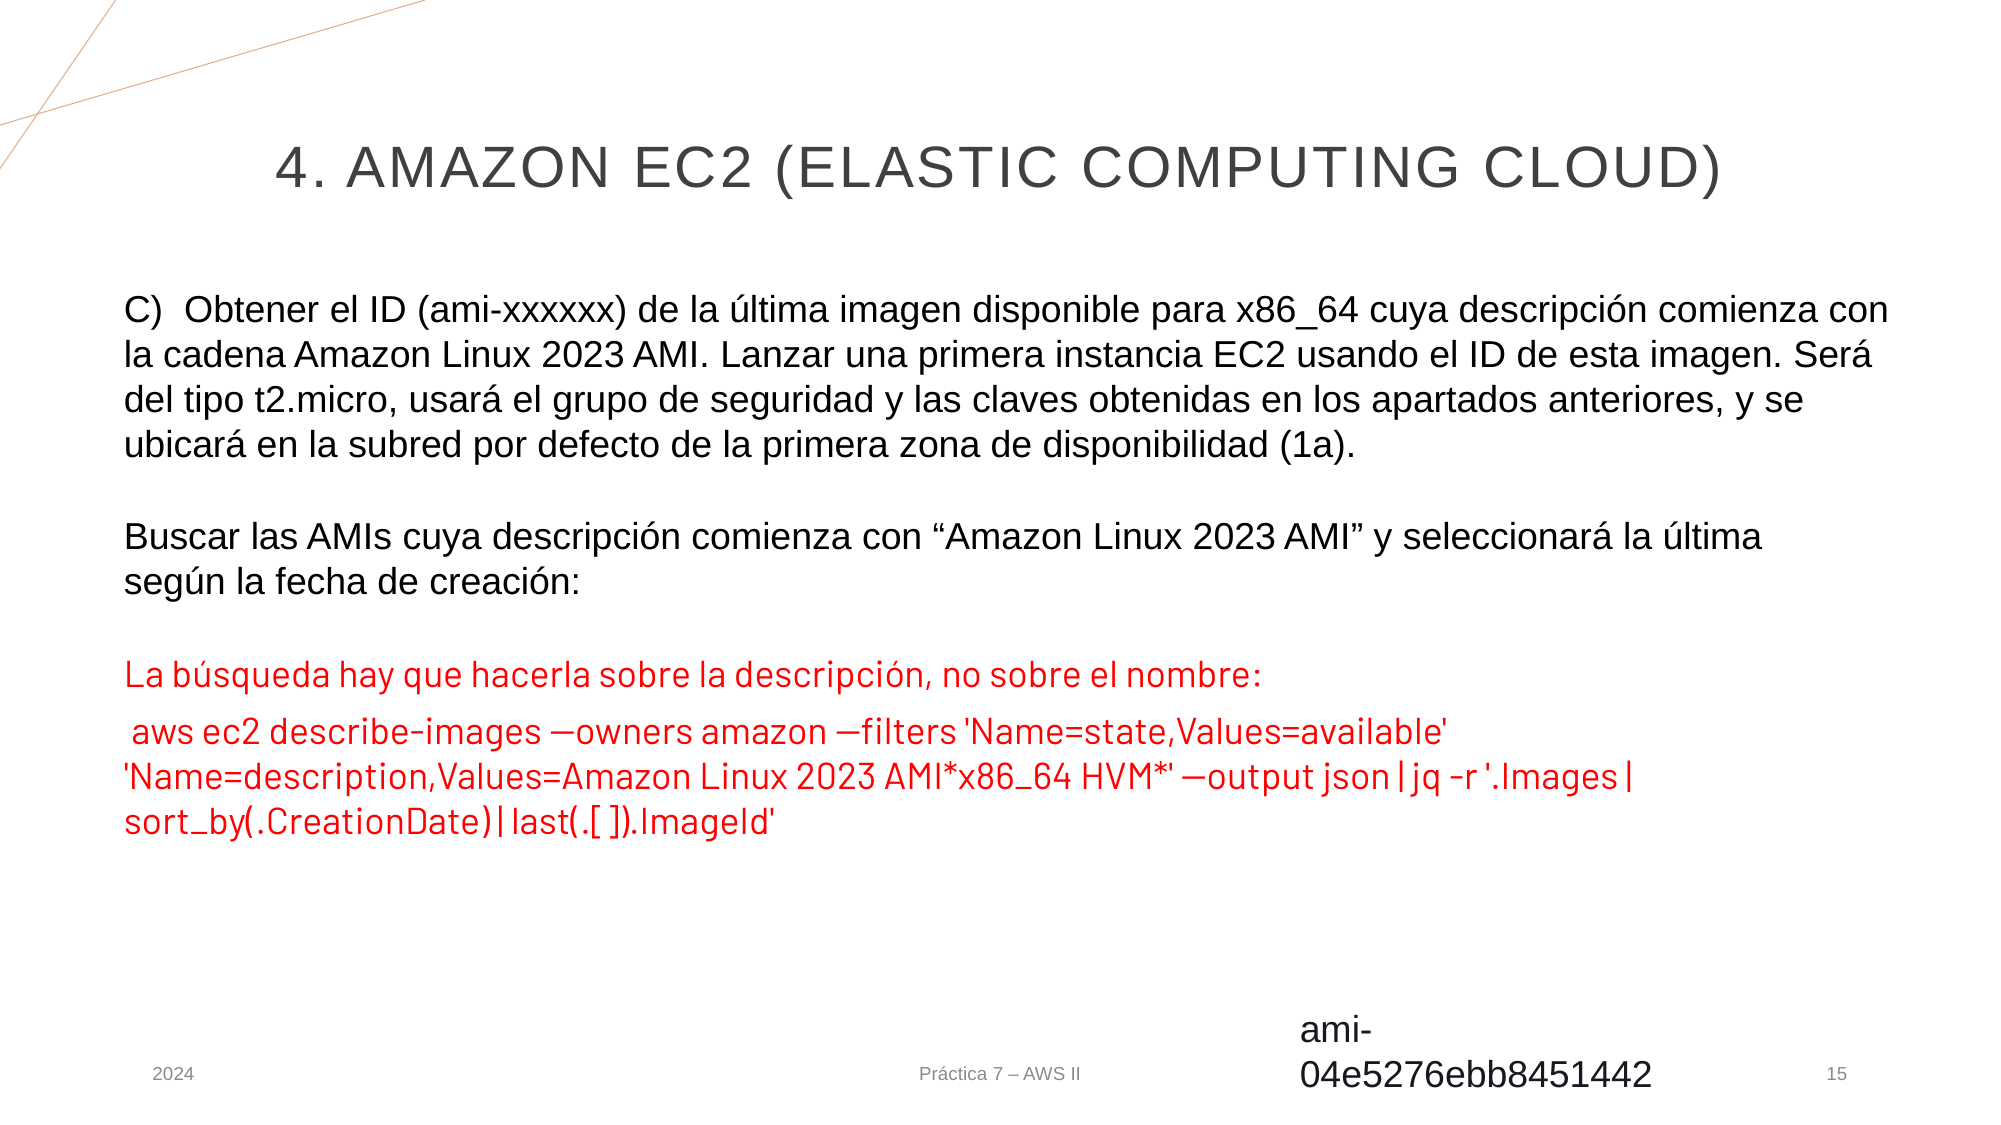

# 4. Amazon EC2 (Elastic Computing Cloud)
C)  Obtener el ID (ami-xxxxxx) de la última imagen disponible para x86_64 cuya descripción comienza con la cadena Amazon Linux 2023 AMI. Lanzar una primera instancia EC2 usando el ID de esta imagen. Será del tipo t2.micro, usará el grupo de seguridad y las claves obtenidas en los apartados anteriores, y se ubicará en la subred por defecto de la primera zona de disponibilidad (1a).

Buscar las AMIs cuya descripción comienza con “Amazon Linux 2023 AMI” y seleccionará la última según la fecha de creación:
La búsqueda hay que hacerla sobre la descripción, no sobre el nombre:
 aws ec2 describe-images --owners amazon --filters 'Name=state,Values=available' 'Name=description,Values=Amazon Linux 2023 AMI*x86_64 HVM*' --output json | jq -r '.Images | sort_by(.CreationDate) | last(.[]).ImageId'
ami-04e5276ebb8451442
2024
Práctica 7 – AWS II
15